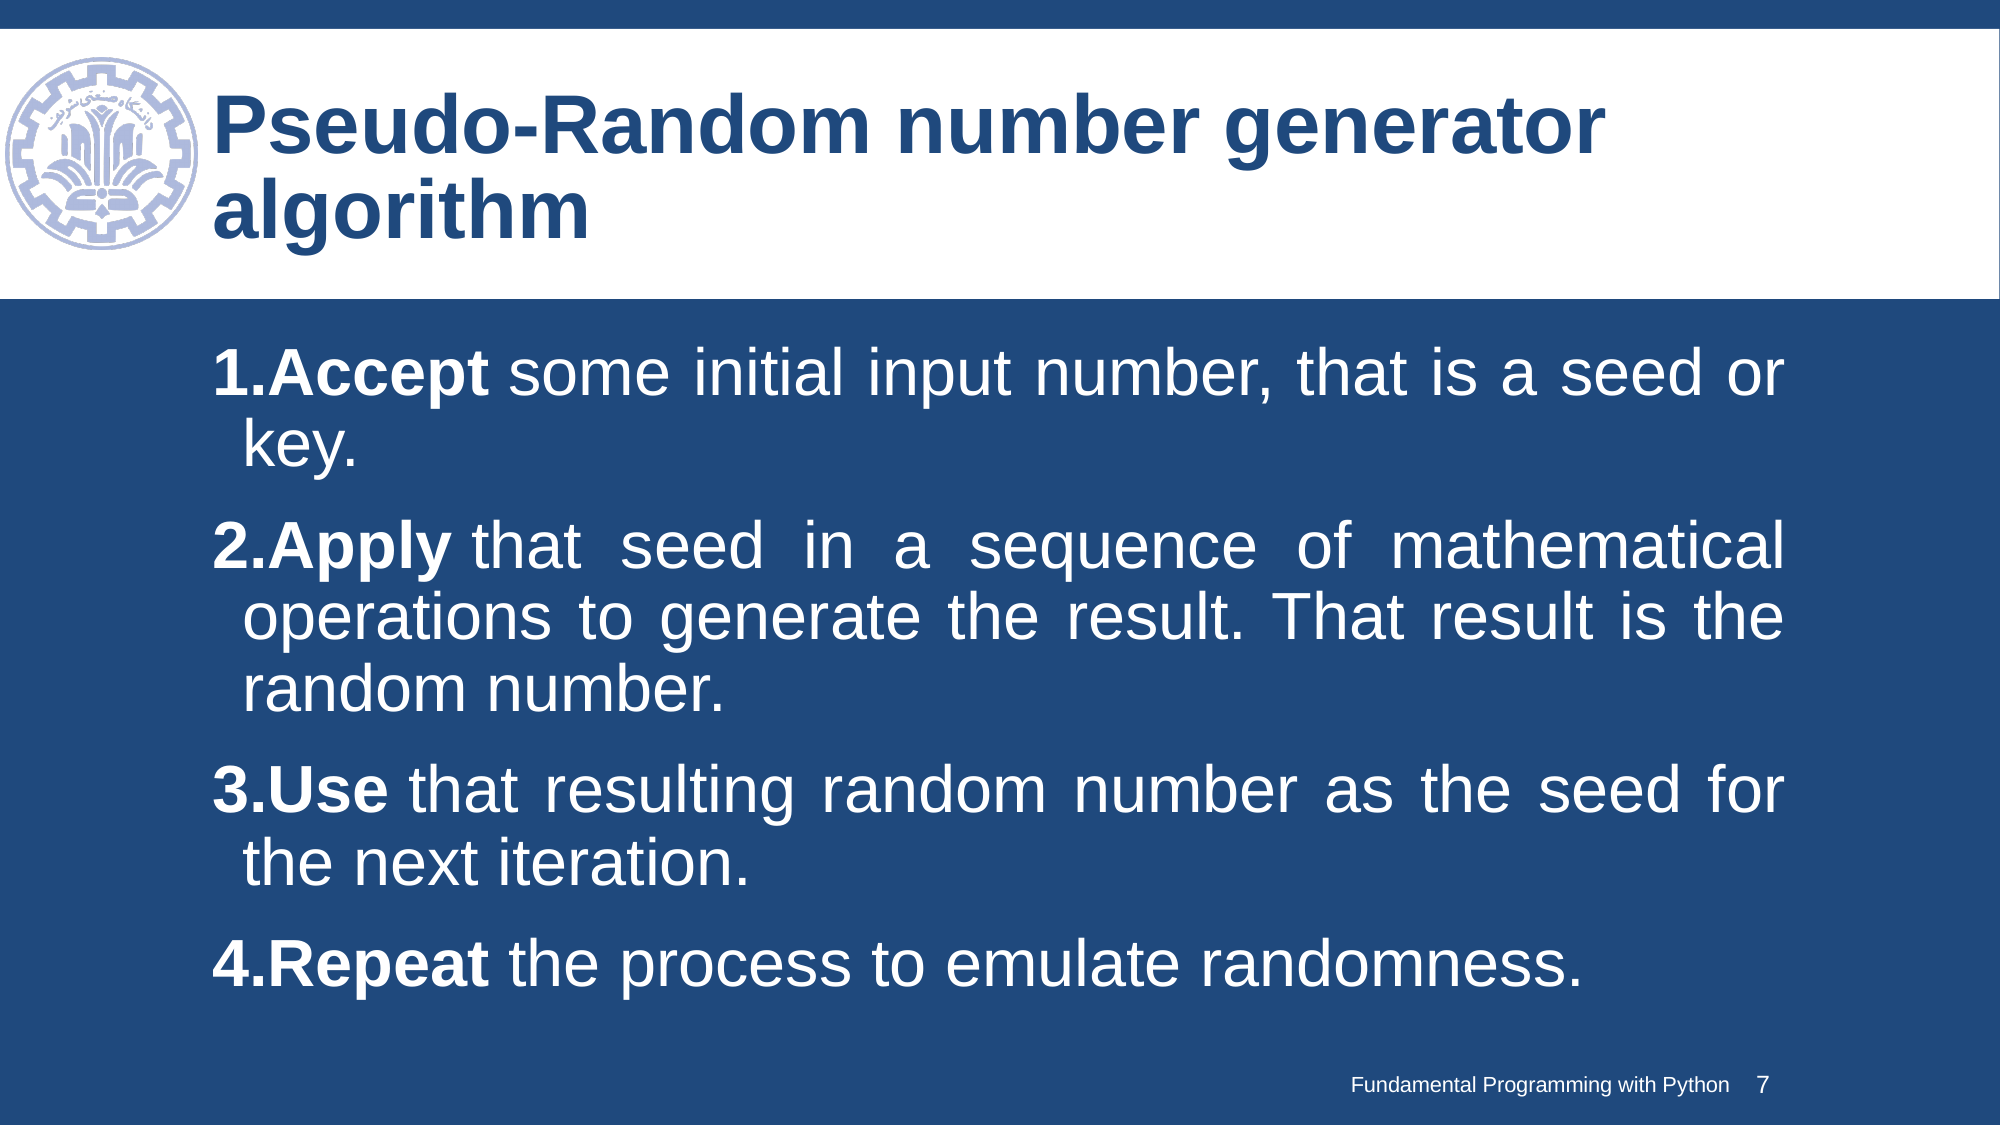

# Pseudo-Random number generator algorithm
Accept some initial input number, that is a seed or key.
Apply that seed in a sequence of mathematical operations to generate the result. That result is the random number.
Use that resulting random number as the seed for the next iteration.
Repeat the process to emulate randomness.

Fundamental Programming with Python
7